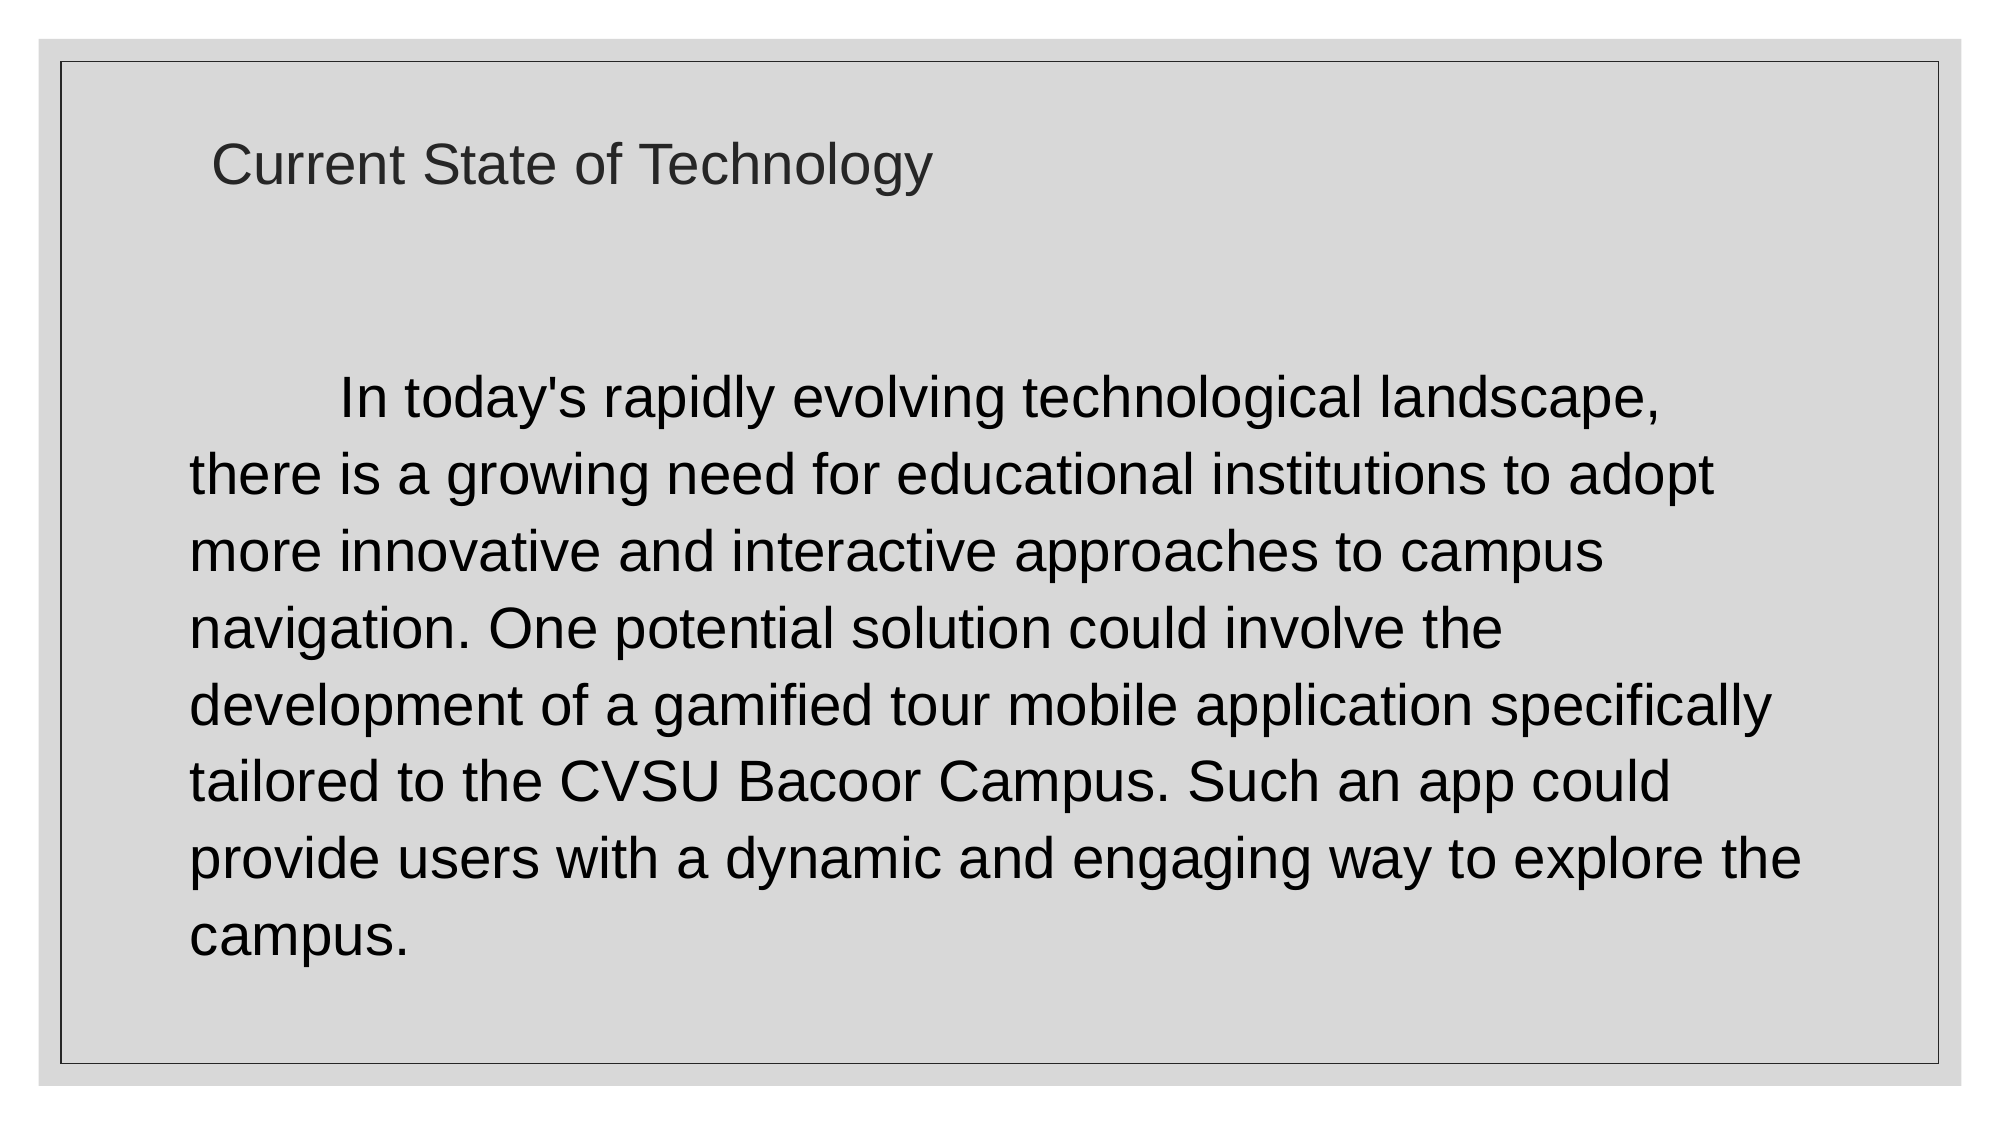

# Current State of Technology
	In today's rapidly evolving technological landscape, there is a growing need for educational institutions to adopt more innovative and interactive approaches to campus navigation. One potential solution could involve the development of a gamified tour mobile application specifically tailored to the CVSU Bacoor Campus. Such an app could provide users with a dynamic and engaging way to explore the campus.